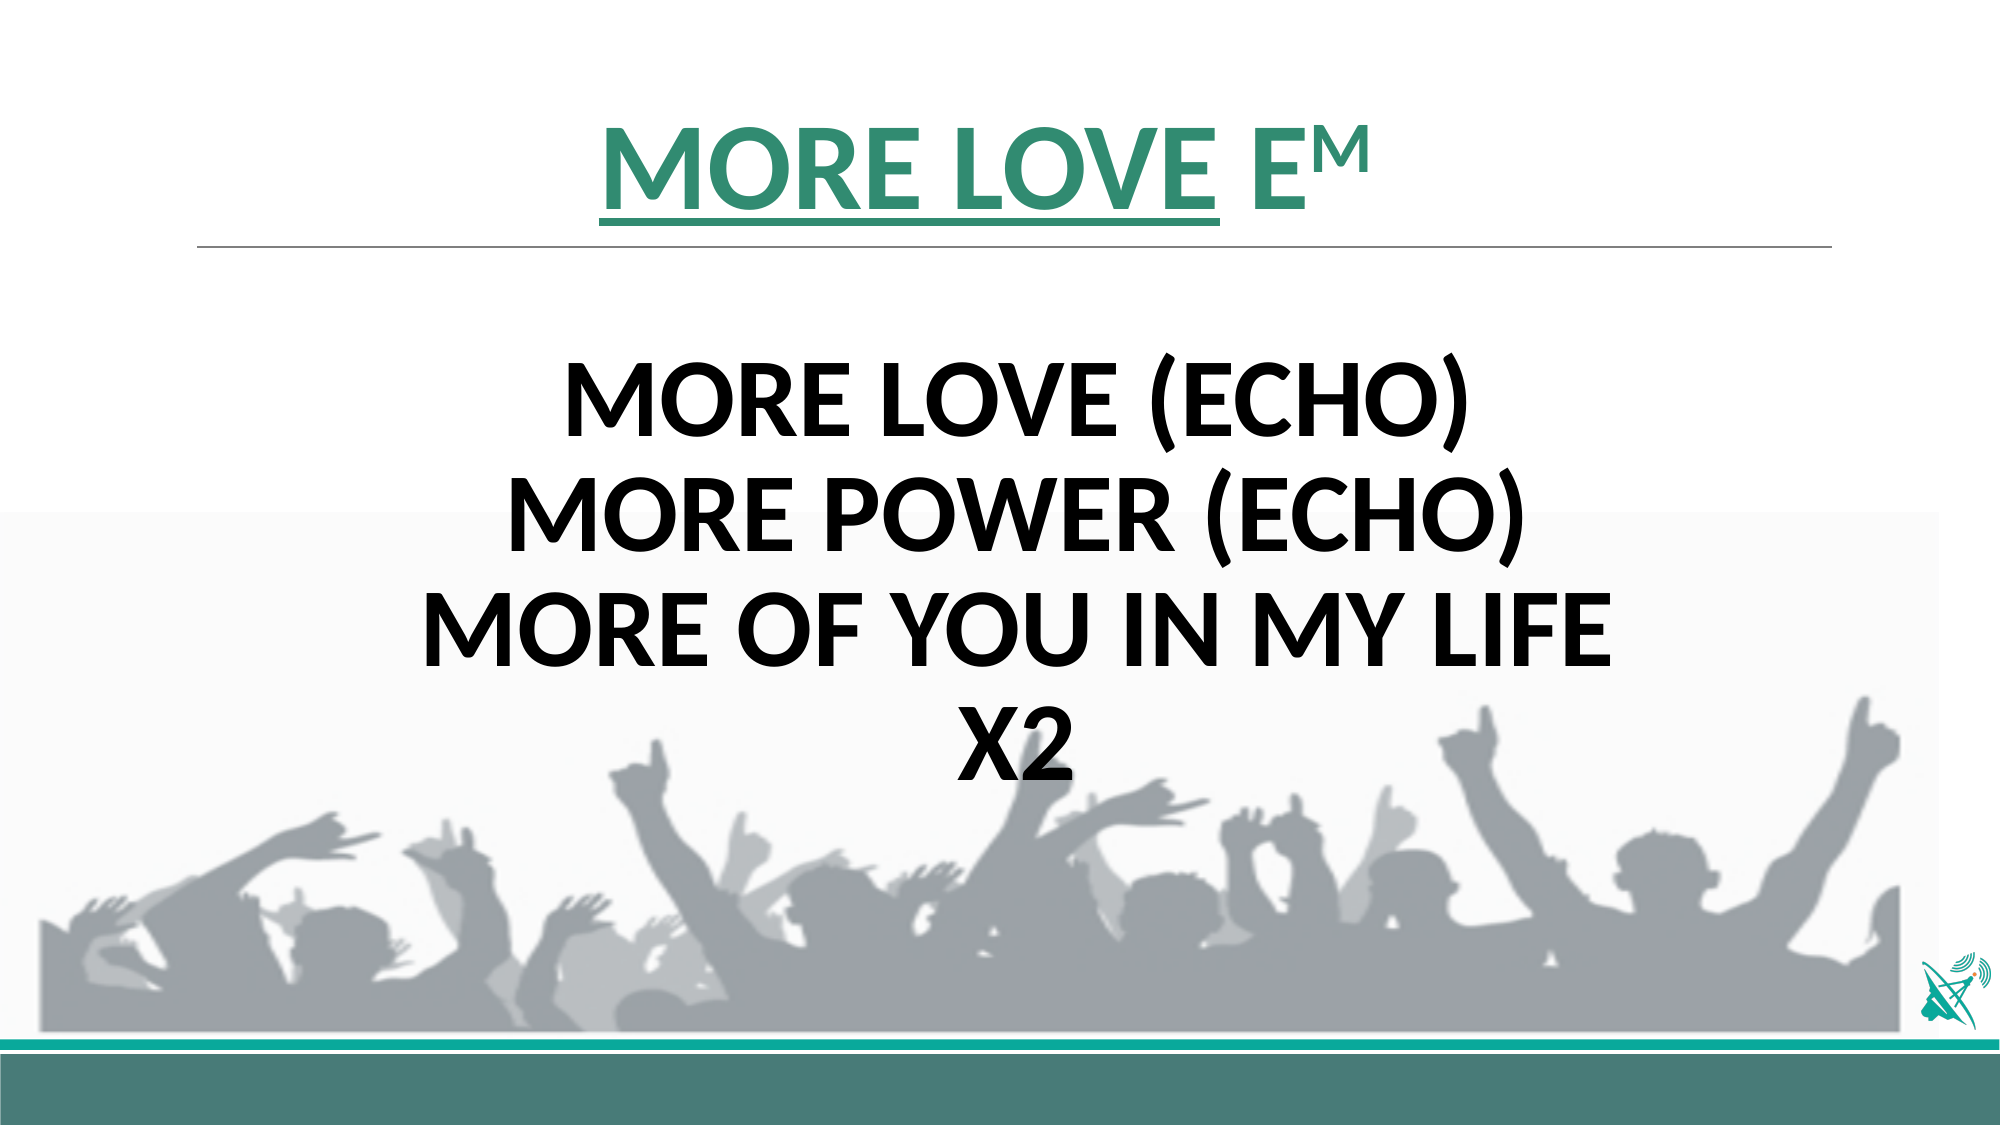

MORE LOVE EM
# MORE LOVE (ECHO) MORE POWER (ECHO) MORE OF YOU IN MY LIFE X2